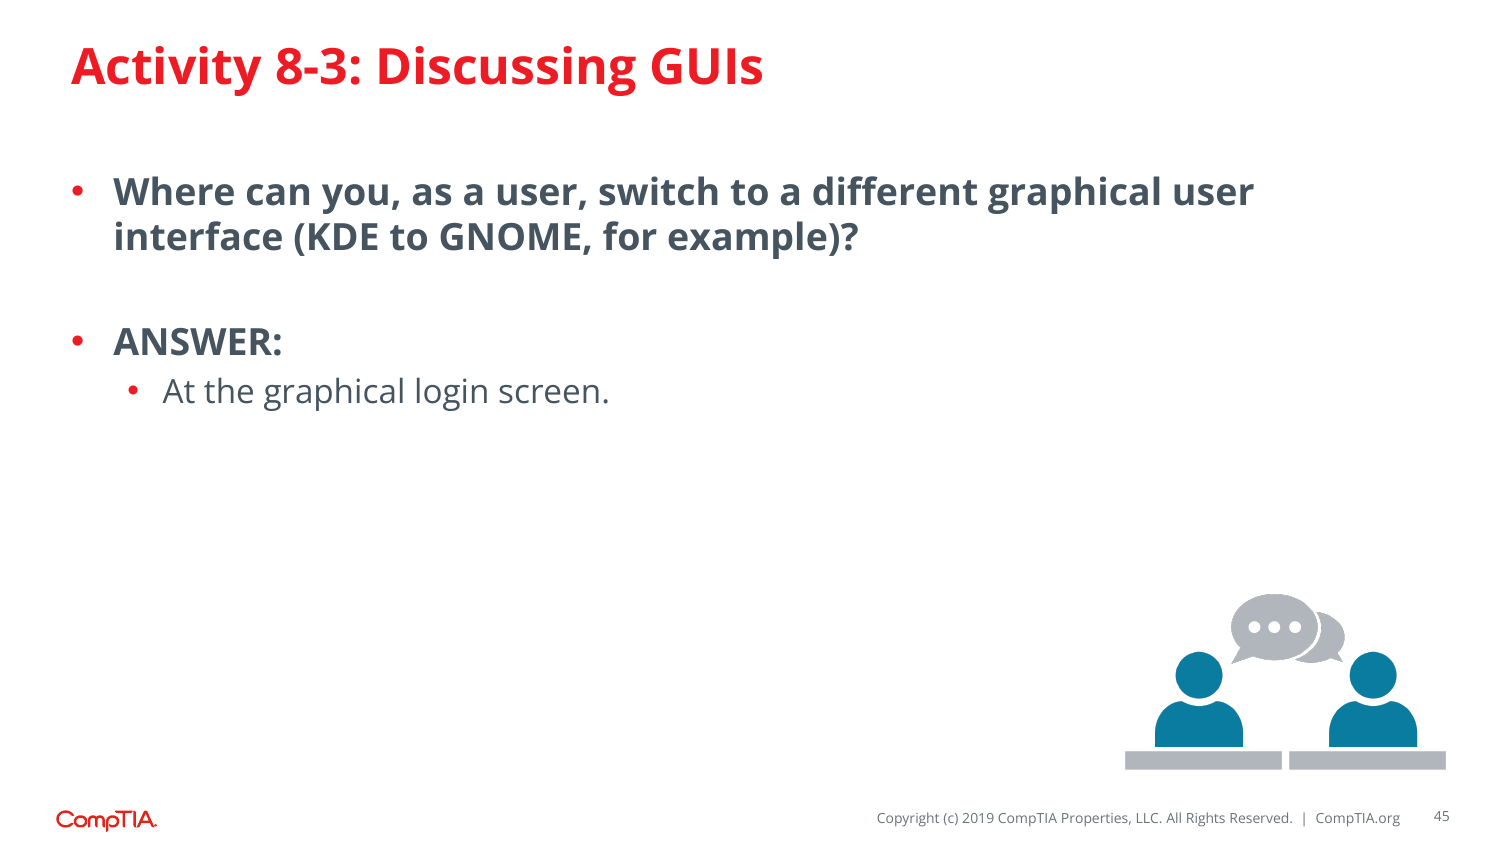

# Activity 8-3: Discussing GUIs
Where can you, as a user, switch to a different graphical user interface (KDE to GNOME, for example)?

ANSWER:
At the graphical login screen.

45